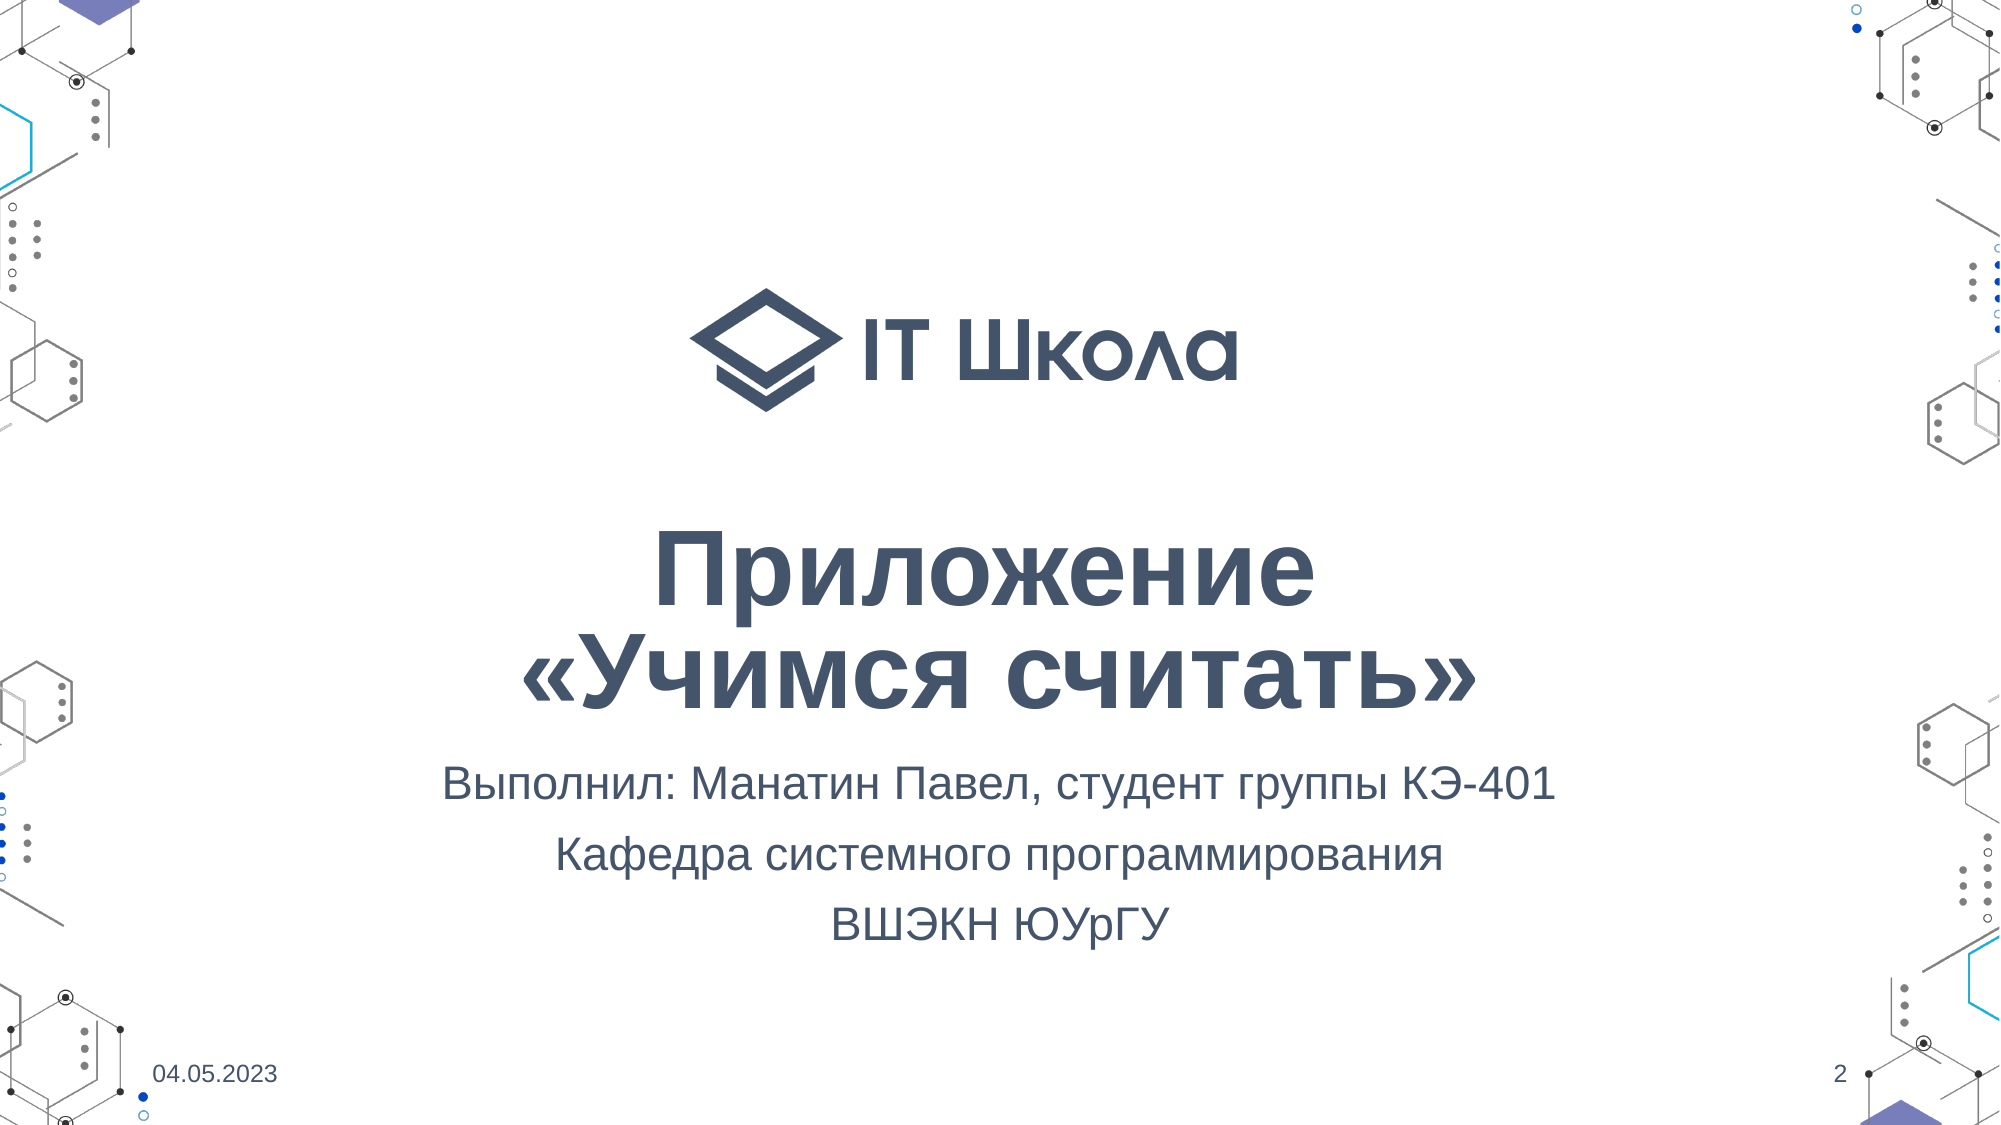

# Приложение «Учимся считать»
Выполнил: Манатин Павел, студент группы КЭ-401
Кафедра системного программирования
ВШЭКН ЮУрГУ
04.05.2023
2